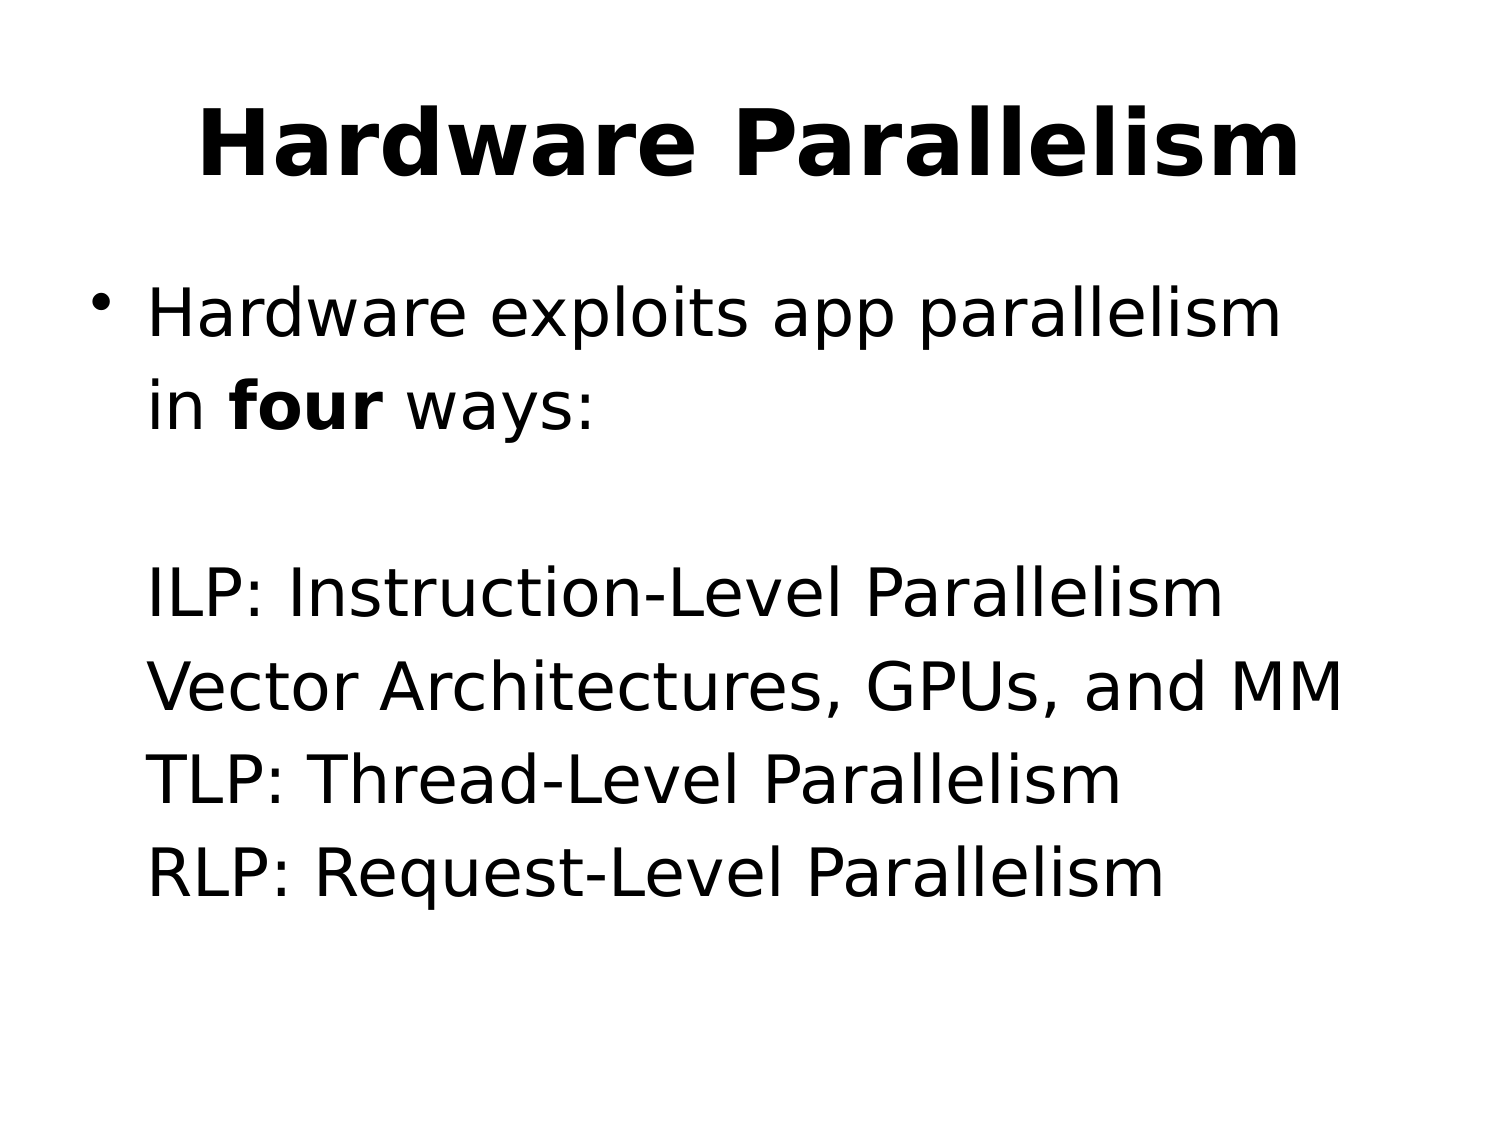

# Hardware Parallelism
Hardware exploits app parallelism
	in four ways:

	ILP: Instruction-Level Parallelism
	Vector Architectures, GPUs, and MM
	TLP: Thread-Level Parallelism
	RLP: Request-Level Parallelism